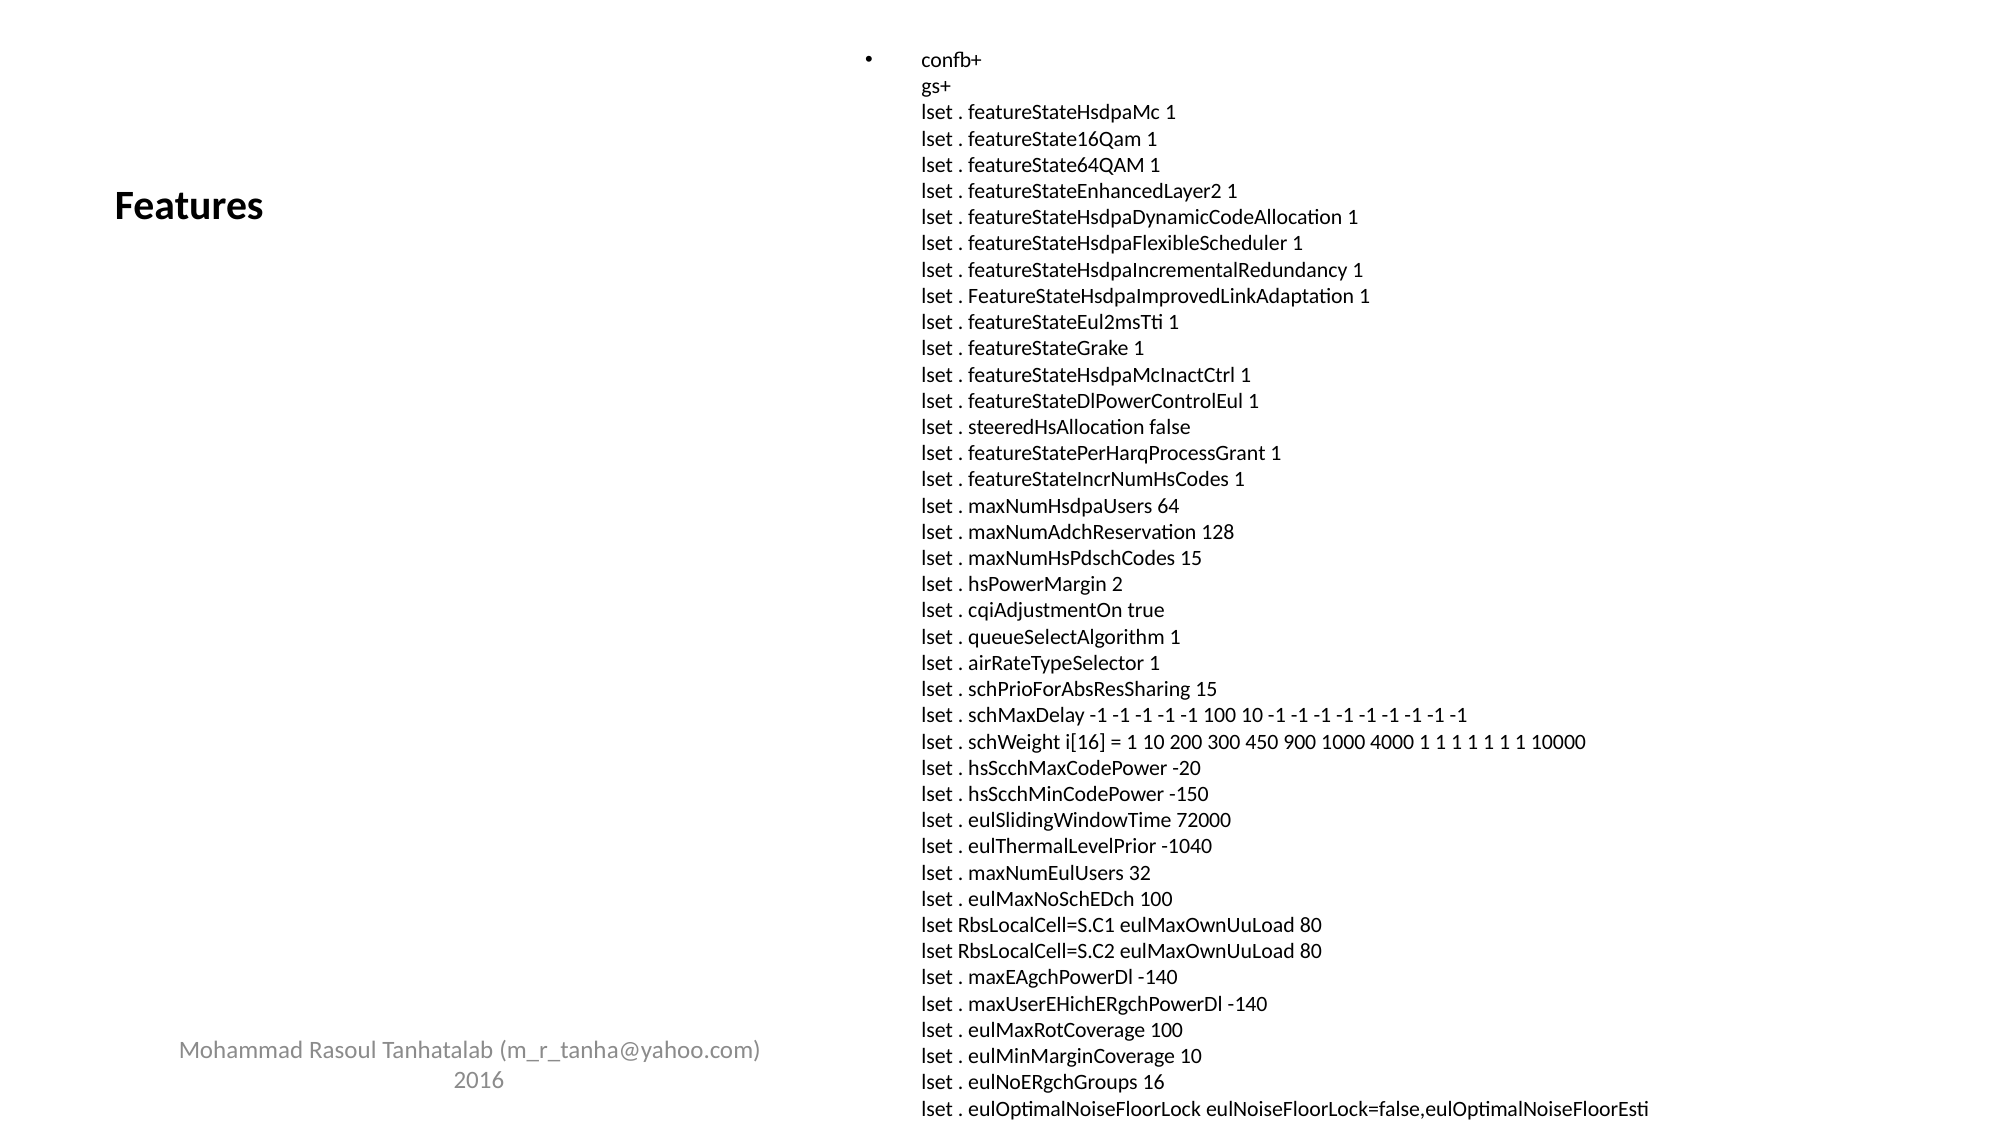

confb+
gs+
lset . featureStateHsdpaMc 1
lset . featureState16Qam 1
lset . featureState64QAM 1
lset . featureStateEnhancedLayer2 1
lset . featureStateHsdpaDynamicCodeAllocation 1
lset . featureStateHsdpaFlexibleScheduler 1
lset . featureStateHsdpaIncrementalRedundancy 1
lset . FeatureStateHsdpaImprovedLinkAdaptation 1
lset . featureStateEul2msTti 1
lset . featureStateGrake 1
lset . featureStateHsdpaMcInactCtrl 1
lset . featureStateDlPowerControlEul 1
lset . steeredHsAllocation false
lset . featureStatePerHarqProcessGrant 1
lset . featureStateIncrNumHsCodes 1
lset . maxNumHsdpaUsers 64
lset . maxNumAdchReservation 128
lset . maxNumHsPdschCodes 15
lset . hsPowerMargin 2
lset . cqiAdjustmentOn true 
lset . queueSelectAlgorithm 1
lset . airRateTypeSelector 1
lset . schPrioForAbsResSharing 15
lset . schMaxDelay -1 -1 -1 -1 -1 100 10 -1 -1 -1 -1 -1 -1 -1 -1 -1 
lset . schWeight i[16] = 1 10 200 300 450 900 1000 4000 1 1 1 1 1 1 1 10000 
lset . hsScchMaxCodePower -20
lset . hsScchMinCodePower -150
lset . eulSlidingWindowTime 72000
lset . eulThermalLevelPrior -1040
lset . maxNumEulUsers 32
lset . eulMaxNoSchEDch 100
lset RbsLocalCell=S.C1 eulMaxOwnUuLoad 80
lset RbsLocalCell=S.C2 eulMaxOwnUuLoad 80
lset . maxEAgchPowerDl -140
lset . maxUserEHichERgchPowerDl -140
lset . eulMaxRotCoverage 100
lset . eulMinMarginCoverage 10
lset . eulNoERgchGroups 16
lset . eulOptimalNoiseFloorLock eulNoiseFloorLock=false,eulOptimalNoiseFloorEsti
mate=-1040 
lset . eulMaxAllowedSchRate 4480 
lset . eulMaxShoRate 5760 
lset . eulNonServHwRate 128
# Features

Mohammad Rasoul Tanhatalab (m_r_tanha@yahoo.com)    2016